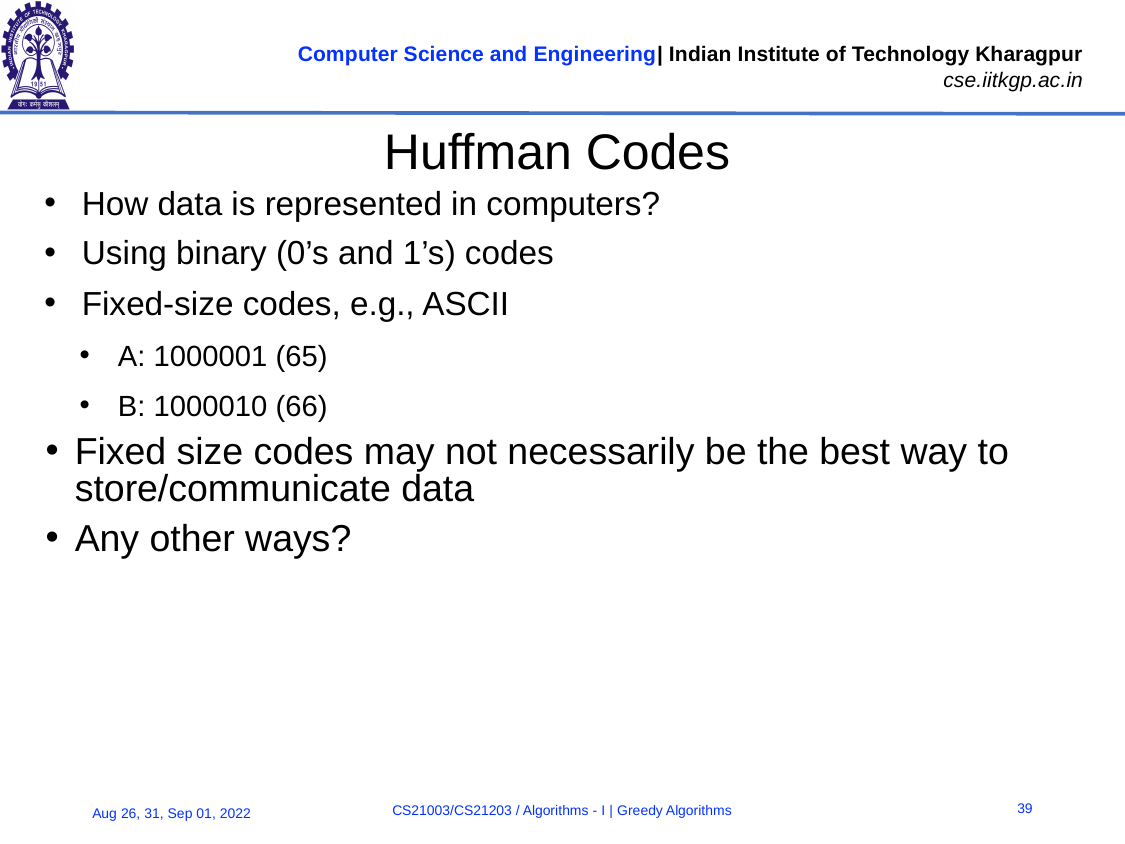

# Huffman Codes
How data is represented in computers?
Using binary (0’s and 1’s) codes
Fixed-size codes, e.g., ASCII
A: 1000001 (65)
B: 1000010 (66)
Fixed size codes may not necessarily be the best way to store/communicate data
Any other ways?

39
CS21003/CS21203 / Algorithms - I | Greedy Algorithms
Aug 26, 31, Sep 01, 2022